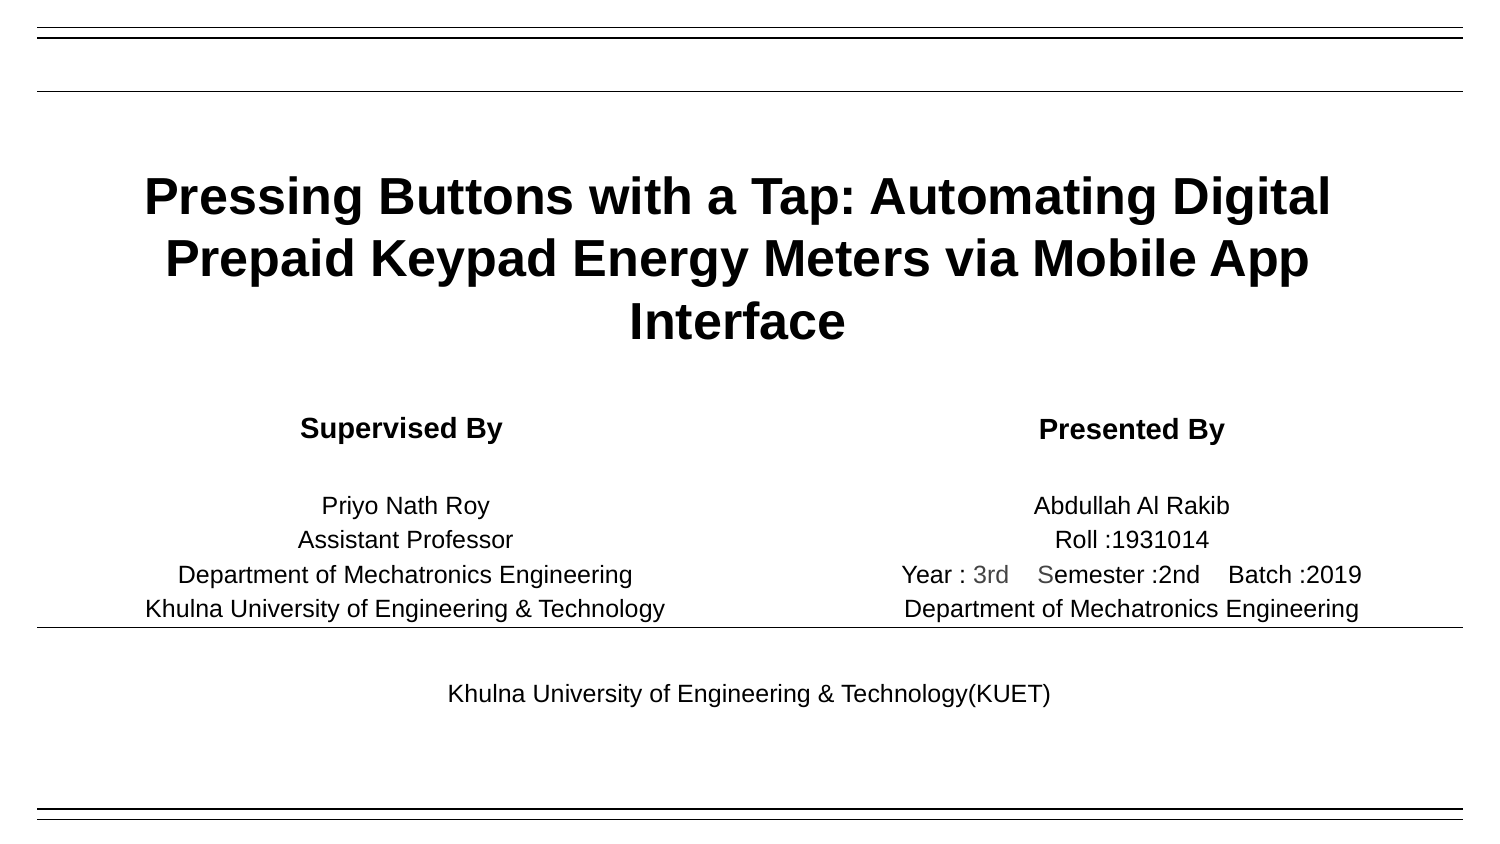

# Pressing Buttons with a Tap: Automating Digital Prepaid Keypad Energy Meters via Mobile App Interface

Supervised By

Priyo Nath Roy
Assistant Professor
Department of Mechatronics Engineering
Khulna University of Engineering & Technology
Presented By

Abdullah Al Rakib
Roll :1931014
Year : 3rd    Semester :2nd    Batch :2019
Department of Mechatronics Engineering

Khulna University of Engineering & Technology(KUET)